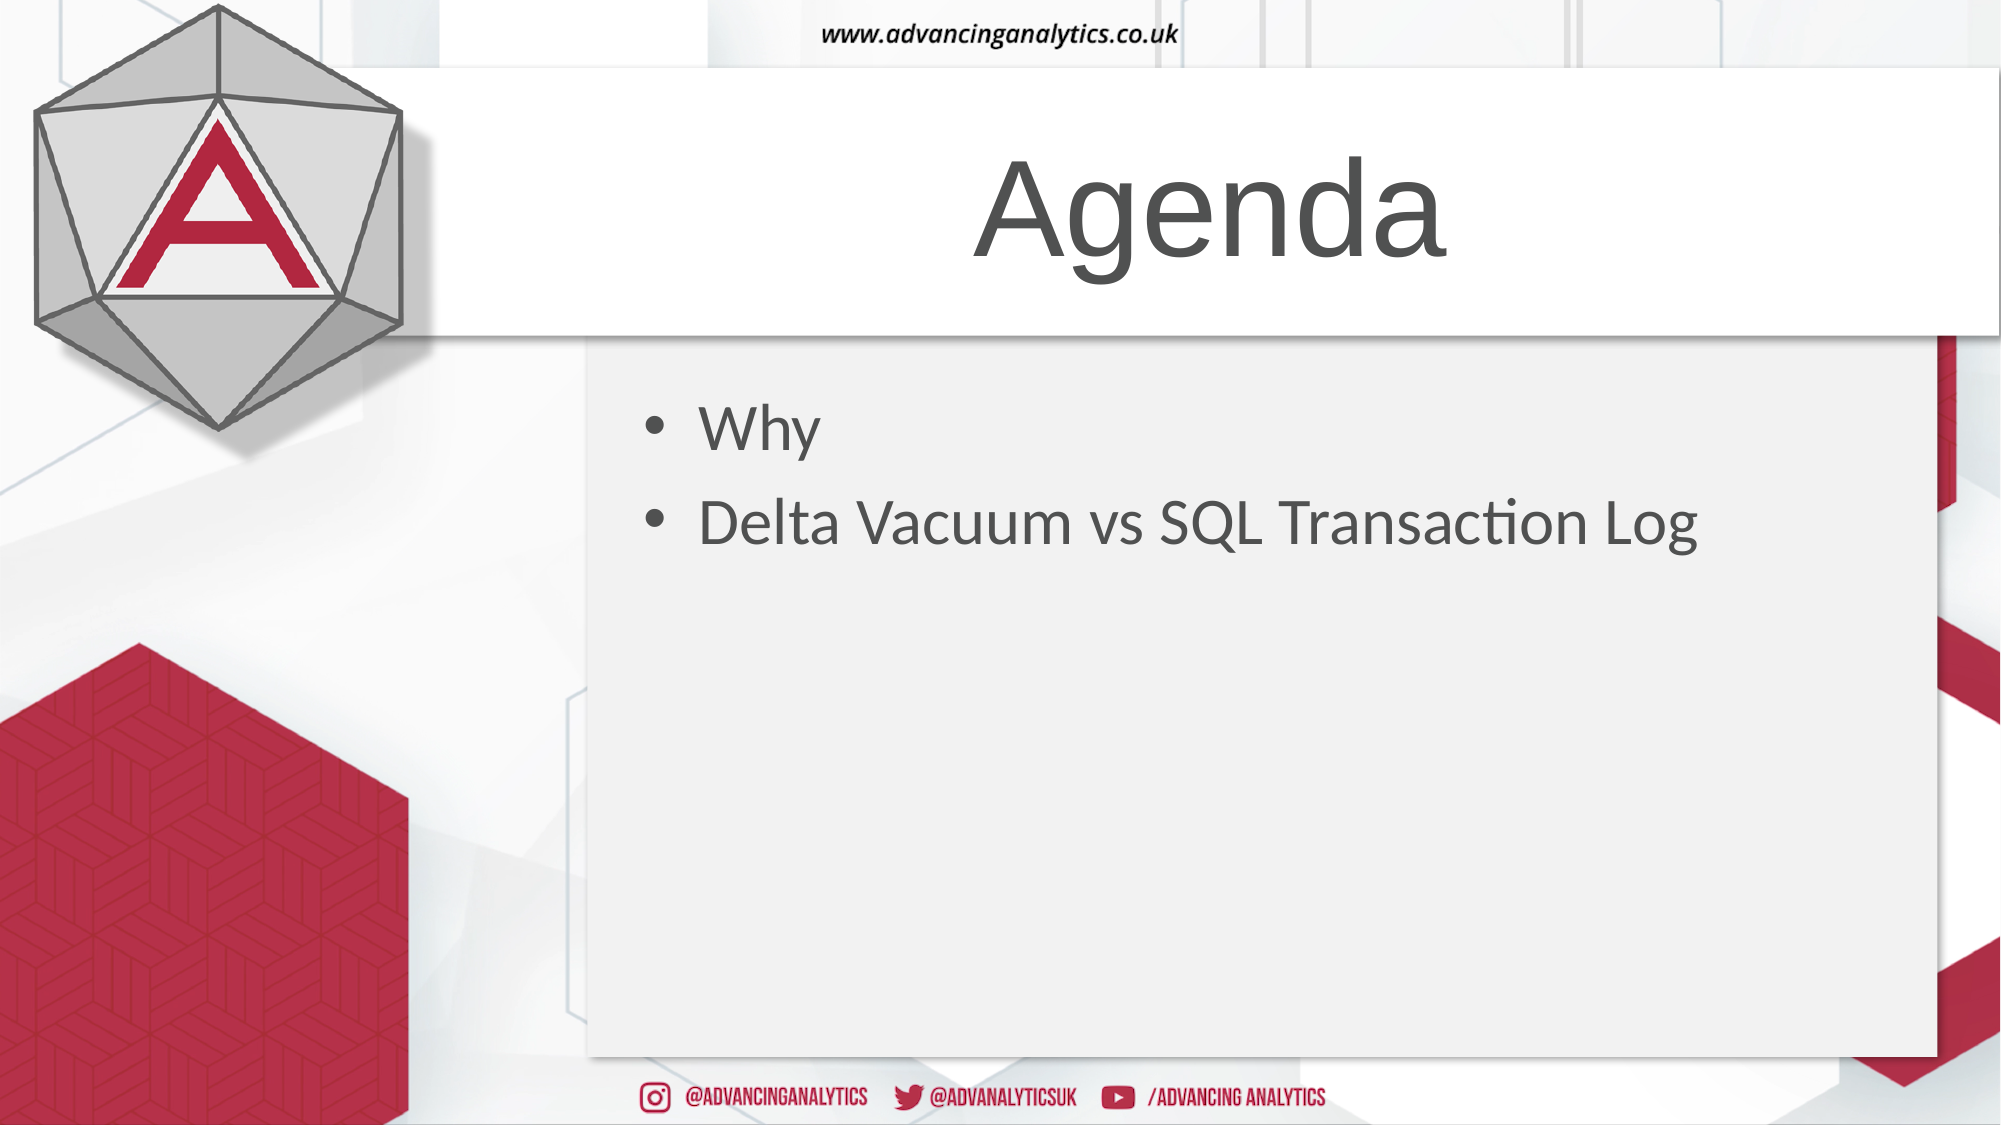

# Agenda
Why
Delta Vacuum vs SQL Transaction Log